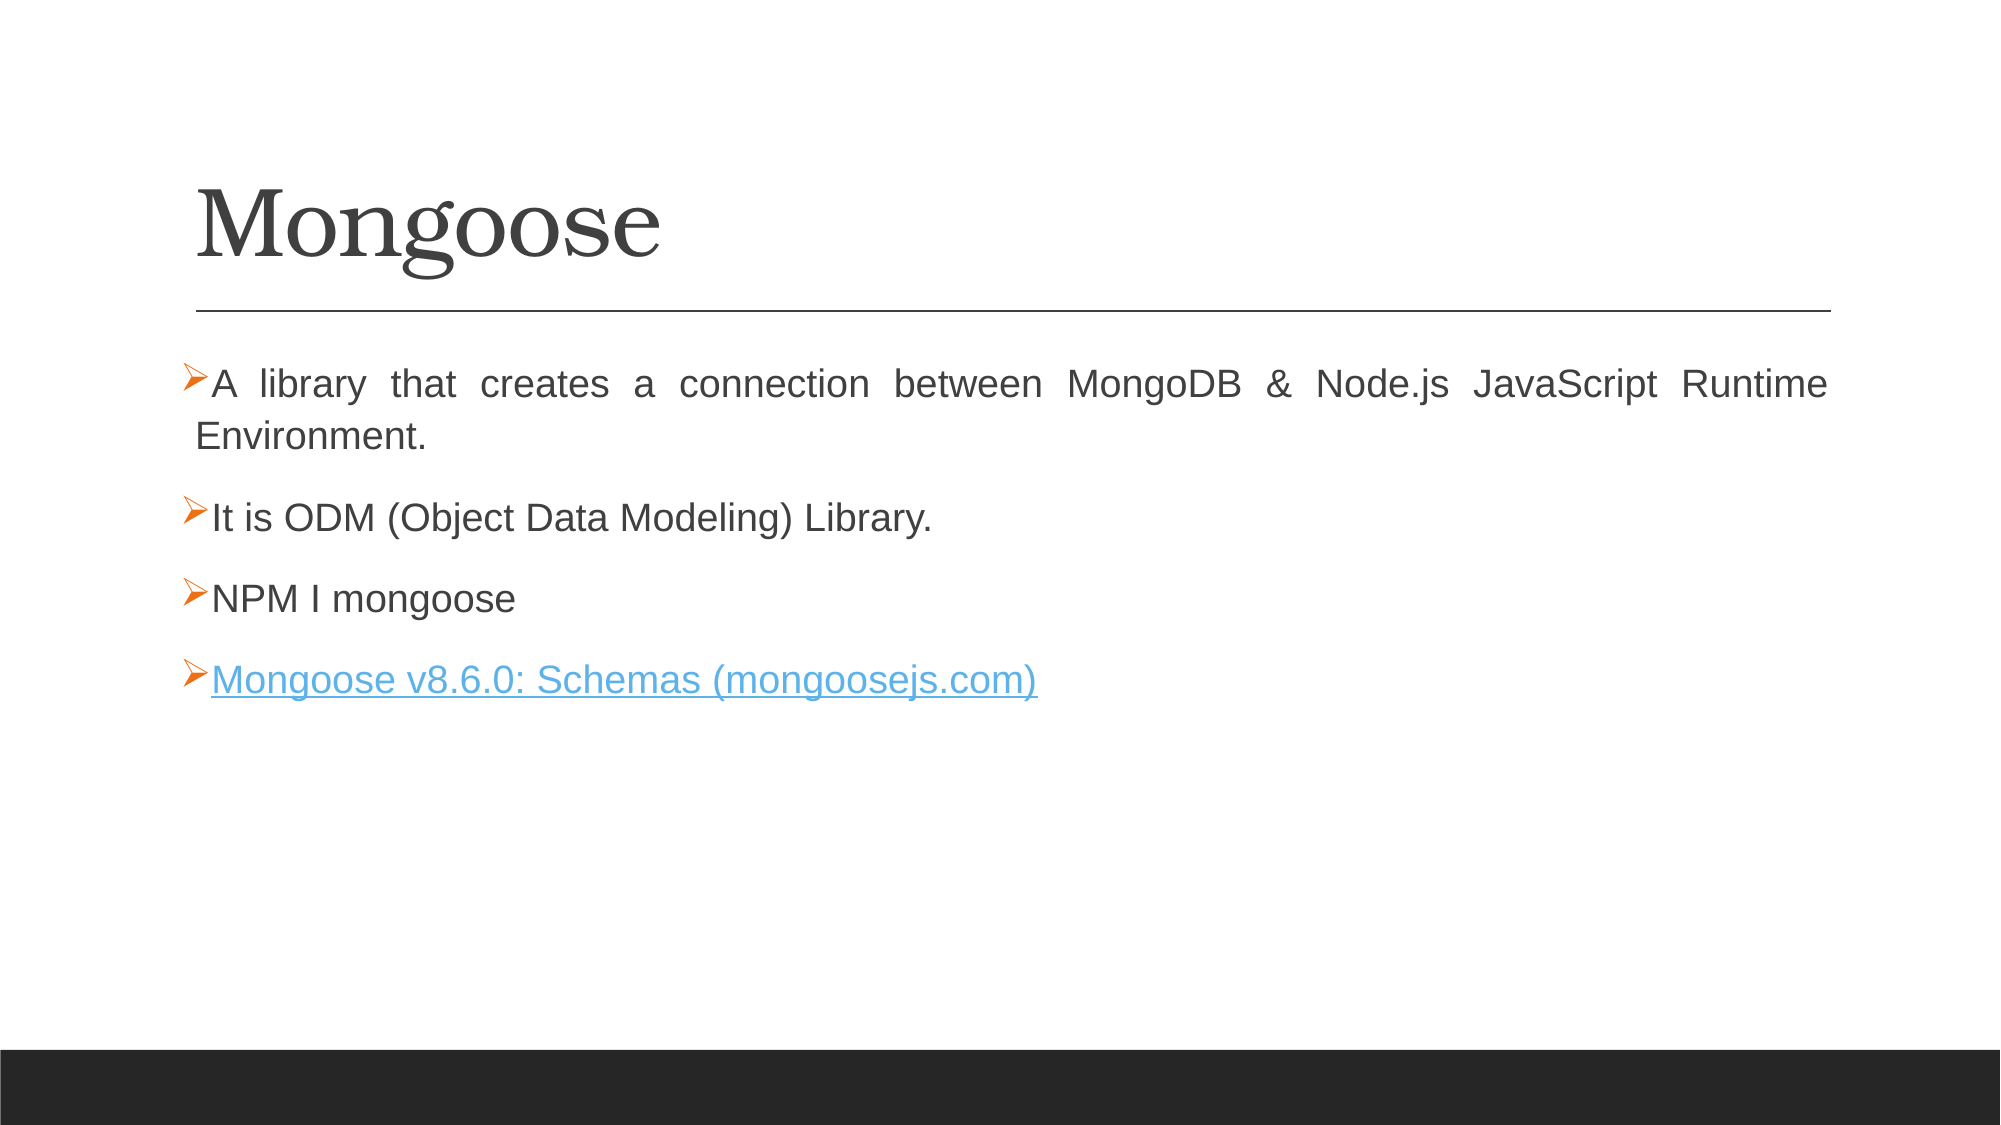

# Mongoose
A library that creates a connection between MongoDB & Node.js JavaScript Runtime Environment.
It is ODM (Object Data Modeling) Library.
NPM I mongoose
Mongoose v8.6.0: Schemas (mongoosejs.com)